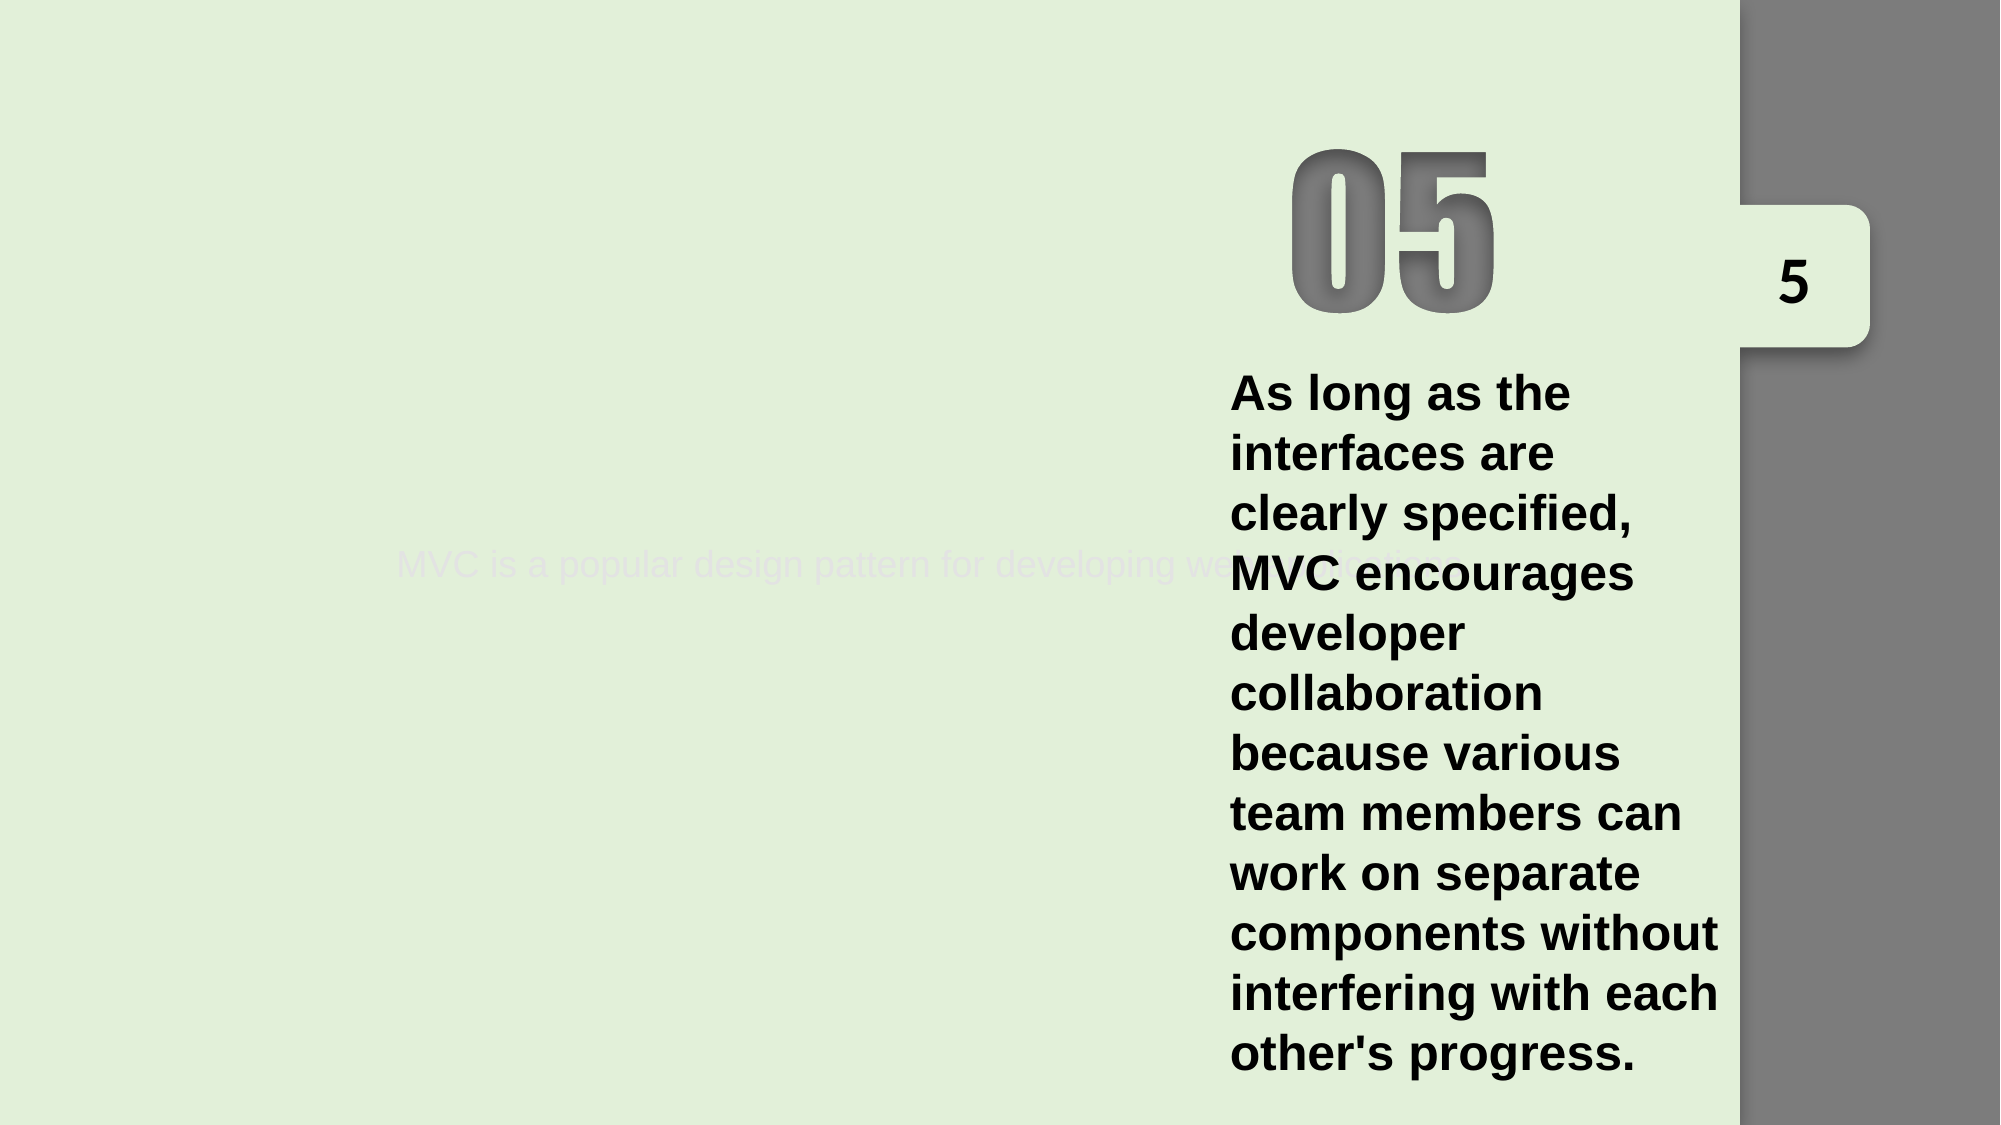

MVC is a popular design pattern for developing web applications.
5
As long as the interfaces are clearly specified, MVC encourages developer collaboration because various team members can work on separate components without interfering with each other's progress.